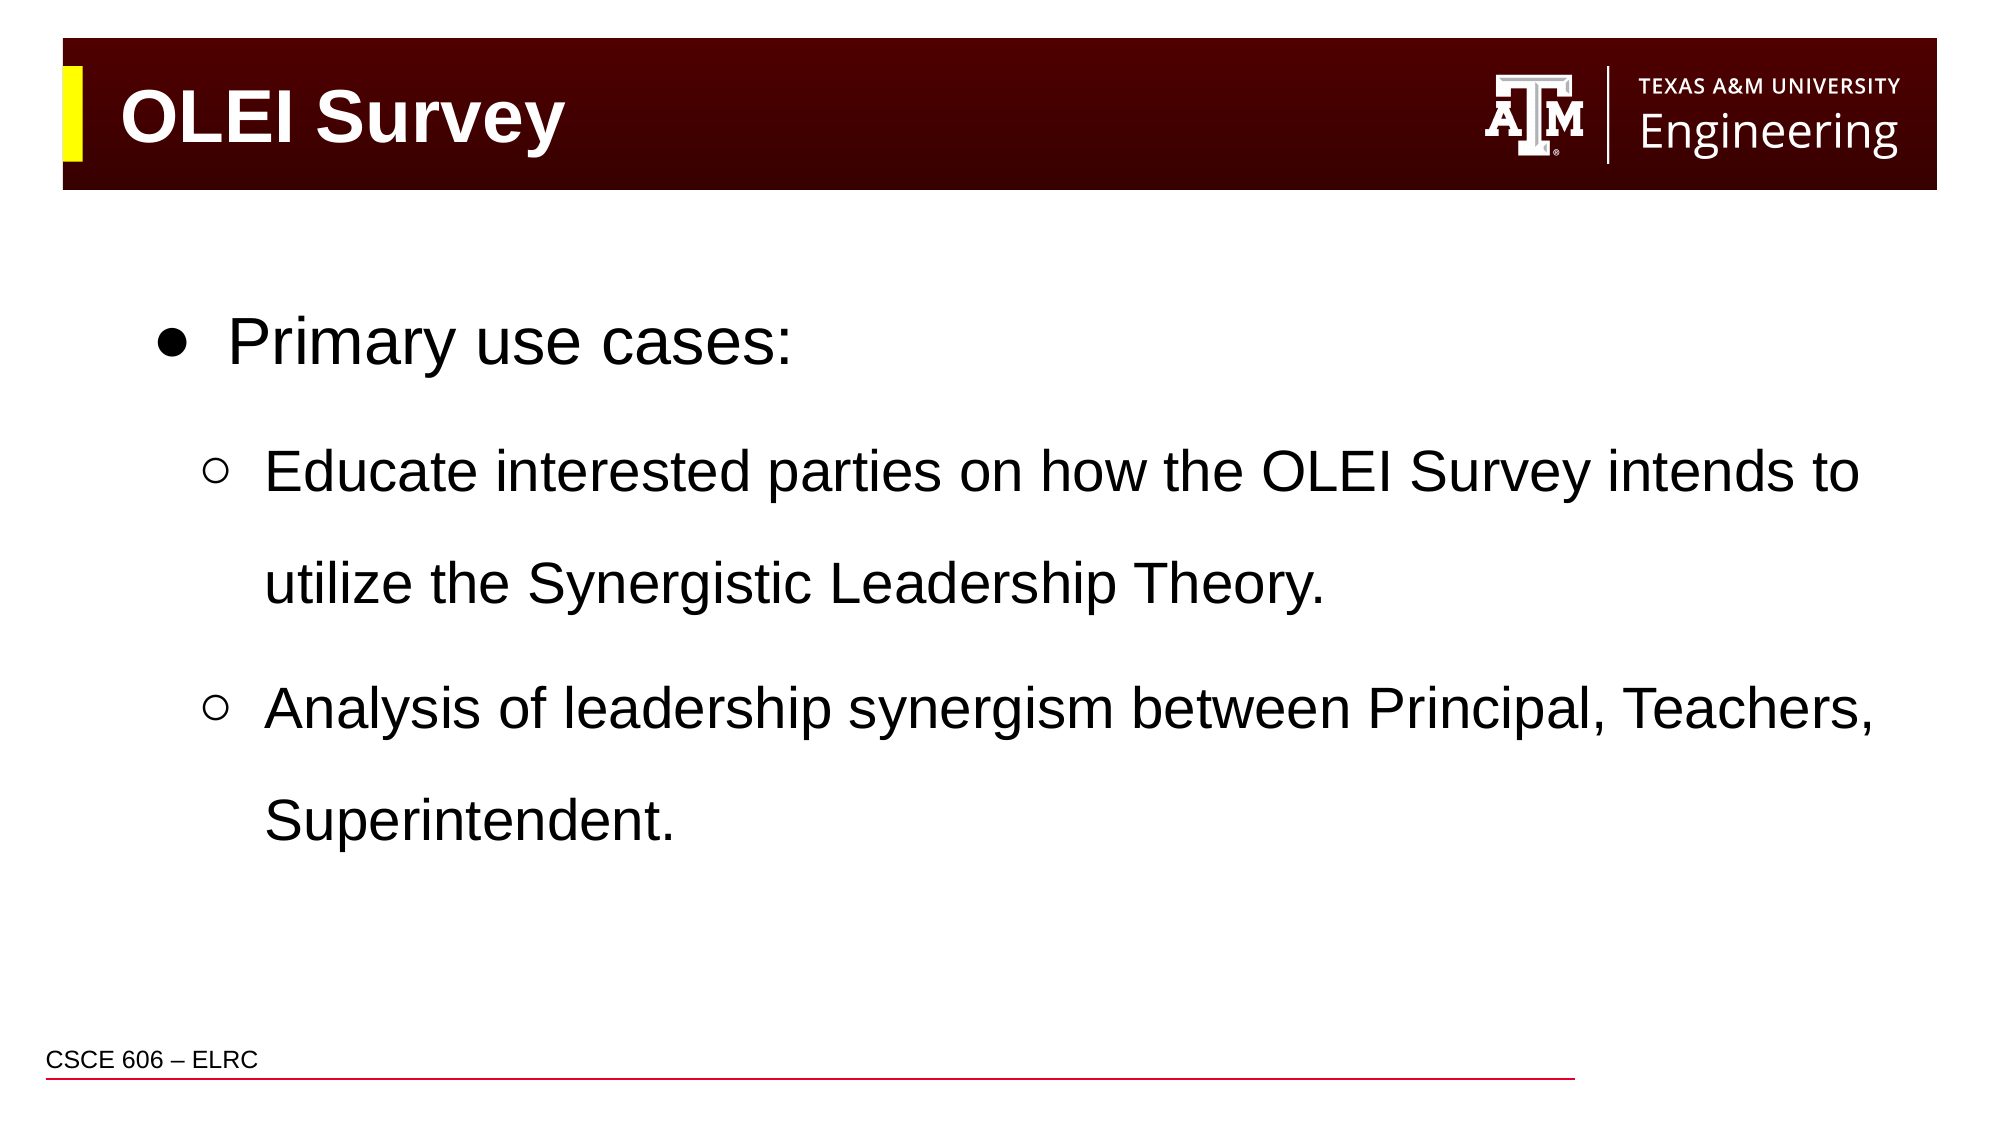

# OLEI Survey
Primary use cases:
Educate interested parties on how the OLEI Survey intends to utilize the Synergistic Leadership Theory.
Analysis of leadership synergism between Principal, Teachers, Superintendent.